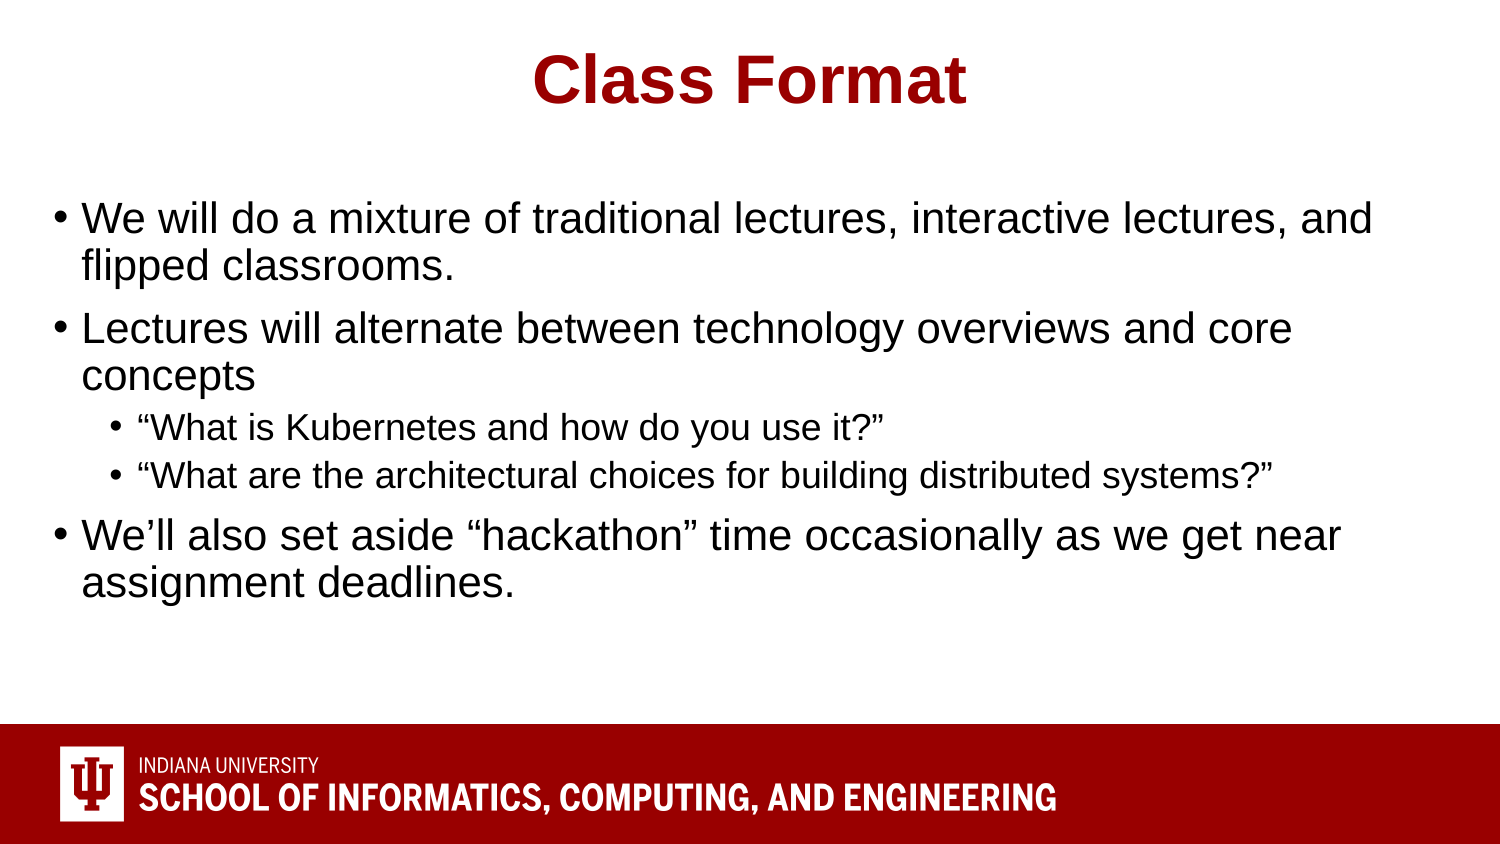

# Class Format
We will do a mixture of traditional lectures, interactive lectures, and flipped classrooms.
Lectures will alternate between technology overviews and core concepts
“What is Kubernetes and how do you use it?”
“What are the architectural choices for building distributed systems?”
We’ll also set aside “hackathon” time occasionally as we get near assignment deadlines.